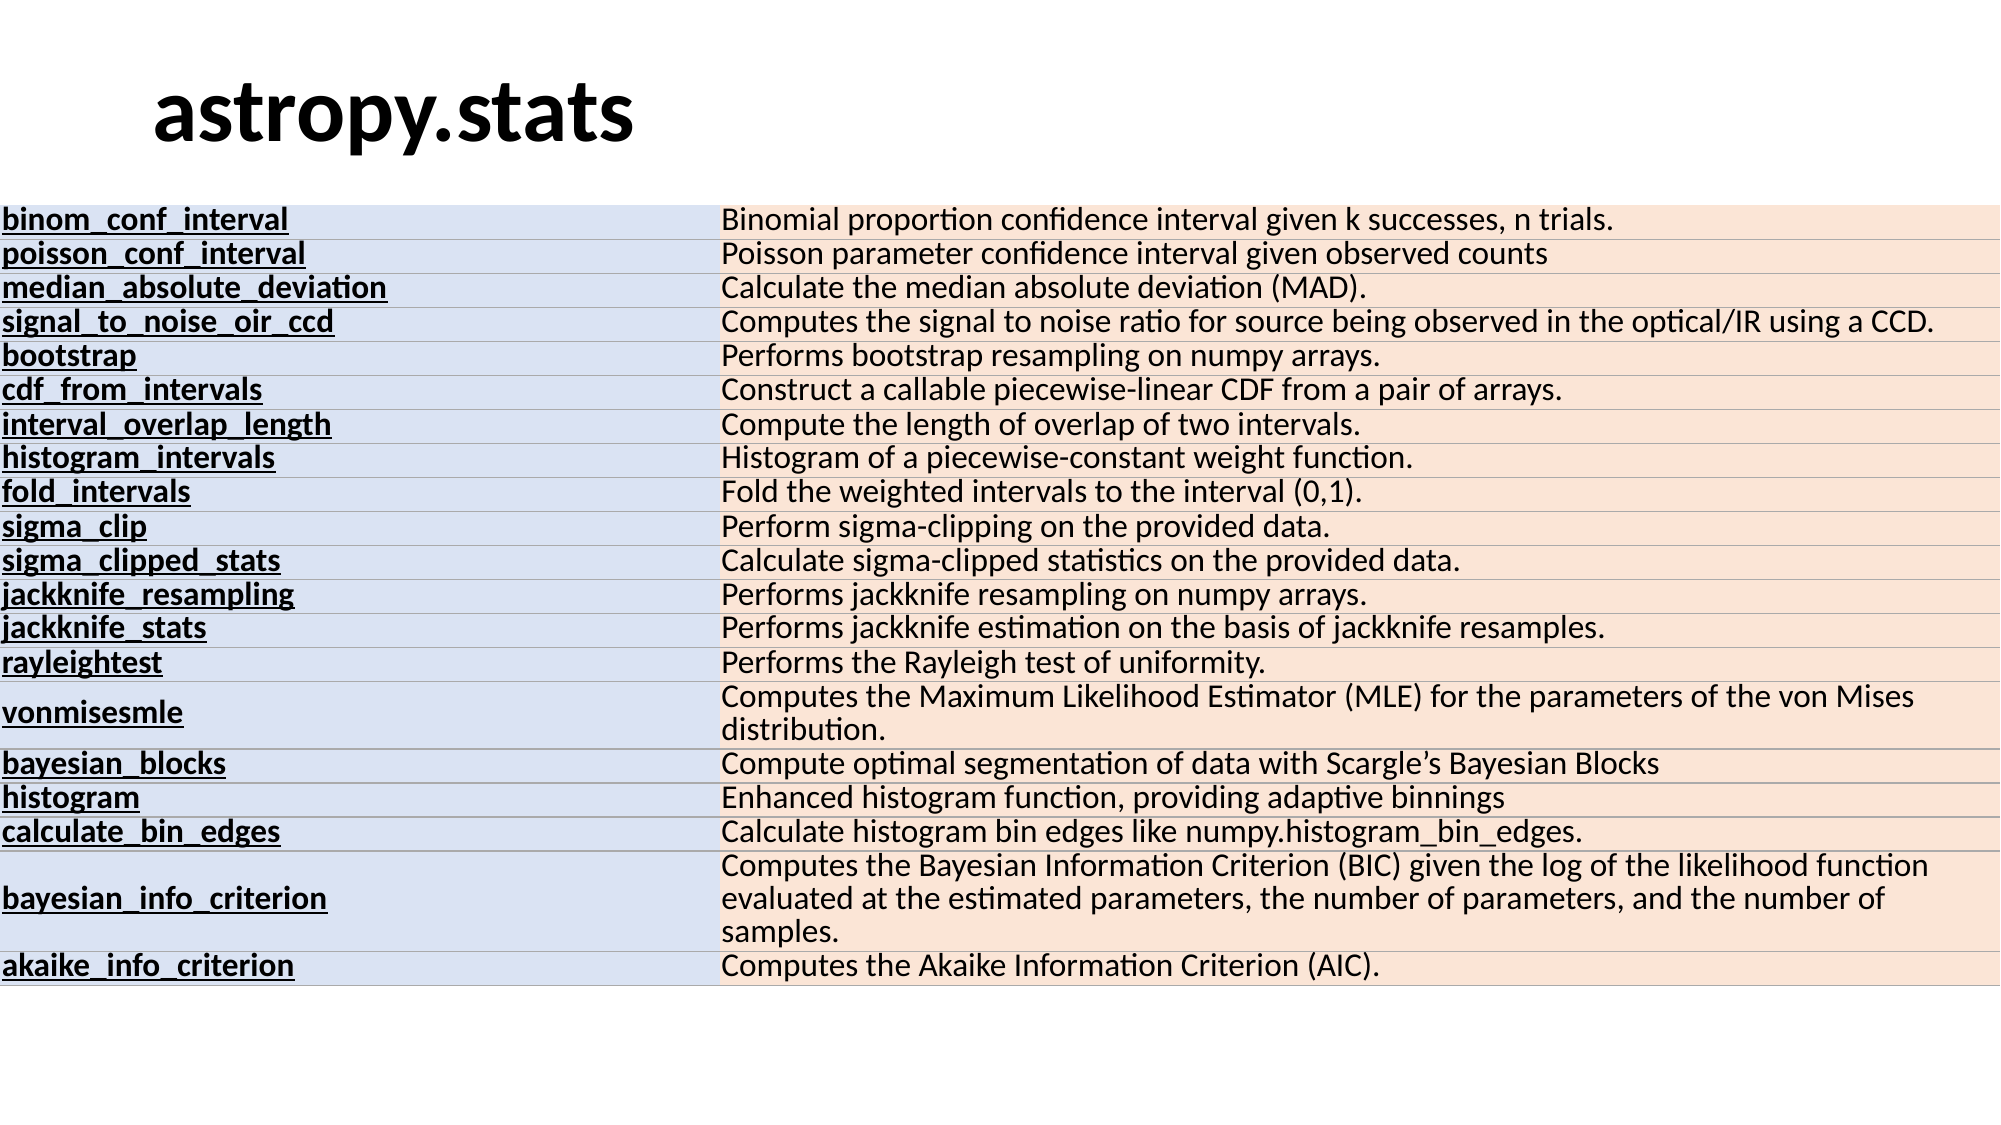

# astropy.stats
| binom\_conf\_interval | Binomial proportion confidence interval given k successes, n trials. |
| --- | --- |
| poisson\_conf\_interval | Poisson parameter confidence interval given observed counts |
| median\_absolute\_deviation | Calculate the median absolute deviation (MAD). |
| signal\_to\_noise\_oir\_ccd | Computes the signal to noise ratio for source being observed in the optical/IR using a CCD. |
| bootstrap | Performs bootstrap resampling on numpy arrays. |
| cdf\_from\_intervals | Construct a callable piecewise-linear CDF from a pair of arrays. |
| interval\_overlap\_length | Compute the length of overlap of two intervals. |
| histogram\_intervals | Histogram of a piecewise-constant weight function. |
| fold\_intervals | Fold the weighted intervals to the interval (0,1). |
| sigma\_clip | Perform sigma-clipping on the provided data. |
| sigma\_clipped\_stats | Calculate sigma-clipped statistics on the provided data. |
| jackknife\_resampling | Performs jackknife resampling on numpy arrays. |
| jackknife\_stats | Performs jackknife estimation on the basis of jackknife resamples. |
| rayleightest | Performs the Rayleigh test of uniformity. |
| vonmisesmle | Computes the Maximum Likelihood Estimator (MLE) for the parameters of the von Mises distribution. |
| bayesian\_blocks | Compute optimal segmentation of data with Scargle’s Bayesian Blocks |
| histogram | Enhanced histogram function, providing adaptive binnings |
| calculate\_bin\_edges | Calculate histogram bin edges like numpy.histogram\_bin\_edges. |
| bayesian\_info\_criterion | Computes the Bayesian Information Criterion (BIC) given the log of the likelihood function evaluated at the estimated parameters, the number of parameters, and the number of samples. |
| akaike\_info\_criterion | Computes the Akaike Information Criterion (AIC). |